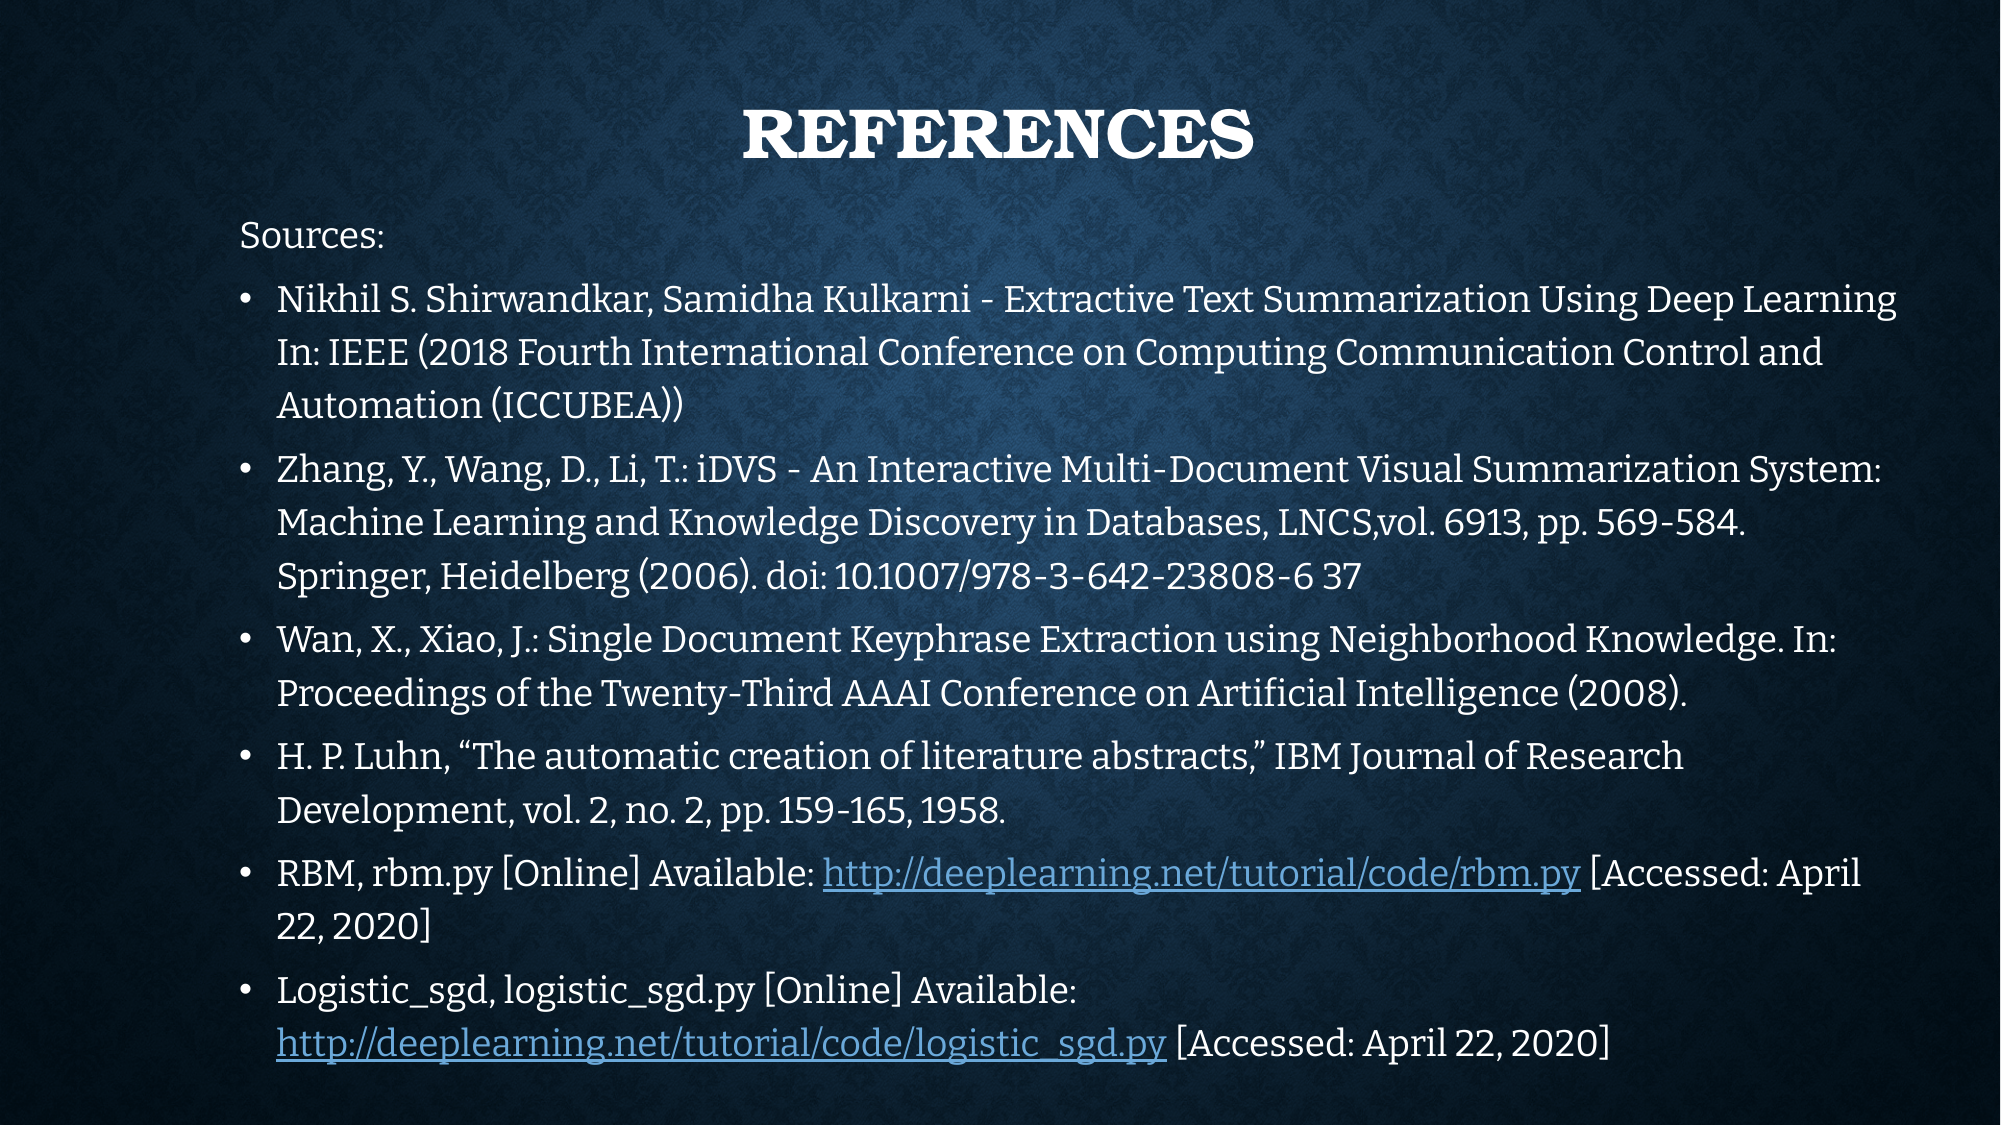

# References
Sources:
Nikhil S. Shirwandkar, Samidha Kulkarni - Extractive Text Summarization Using Deep Learning In: IEEE (2018 Fourth International Conference on Computing Communication Control and Automation (ICCUBEA))
Zhang, Y., Wang, D., Li, T.: iDVS - An Interactive Multi-Document Visual Summarization System: Machine Learning and Knowledge Discovery in Databases, LNCS,vol. 6913, pp. 569-584. Springer, Heidelberg (2006). doi: 10.1007/978-3-642-23808-6 37
Wan, X., Xiao, J.: Single Document Keyphrase Extraction using Neighborhood Knowledge. In: Proceedings of the Twenty-Third AAAI Conference on Artificial Intelligence (2008).
H. P. Luhn, “The automatic creation of literature abstracts,” IBM Journal of Research Development, vol. 2, no. 2, pp. 159-165, 1958.
RBM, rbm.py [Online] Available: http://deeplearning.net/tutorial/code/rbm.py [Accessed: April 22, 2020]
Logistic_sgd, logistic_sgd.py [Online] Available: http://deeplearning.net/tutorial/code/logistic_sgd.py [Accessed: April 22, 2020]